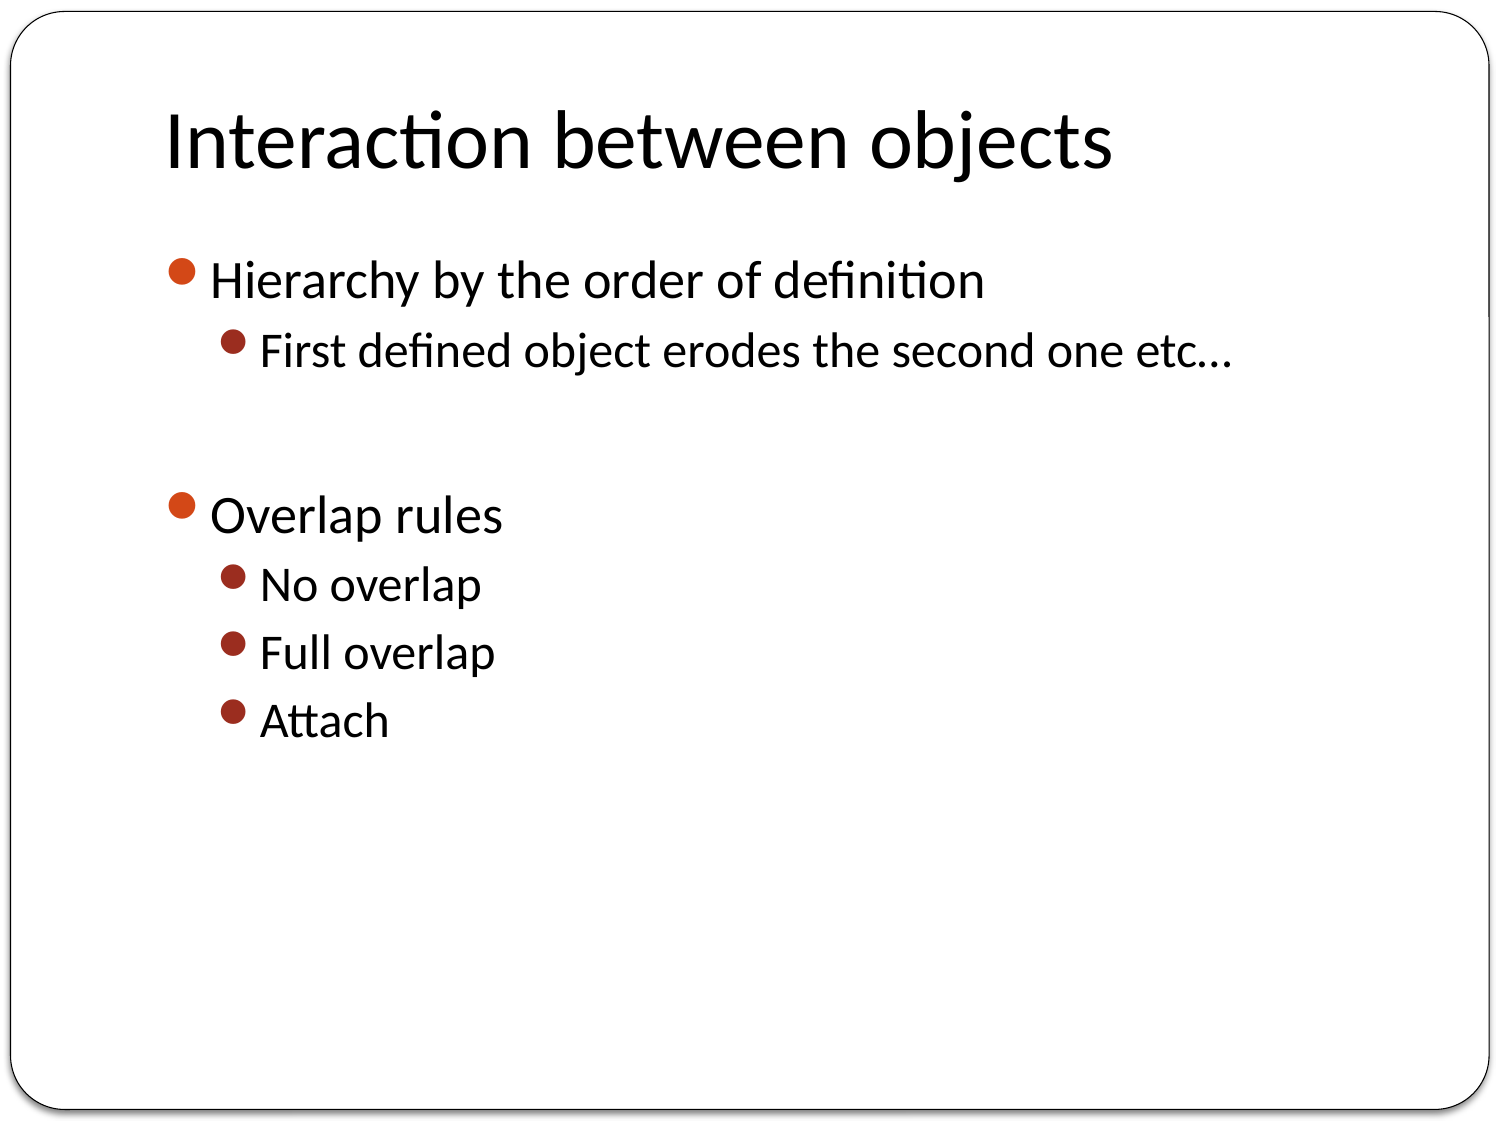

# Interaction between objects
Hierarchy by the order of definition
First defined object erodes the second one etc…

Overlap rules
No overlap
Full overlap
Attach